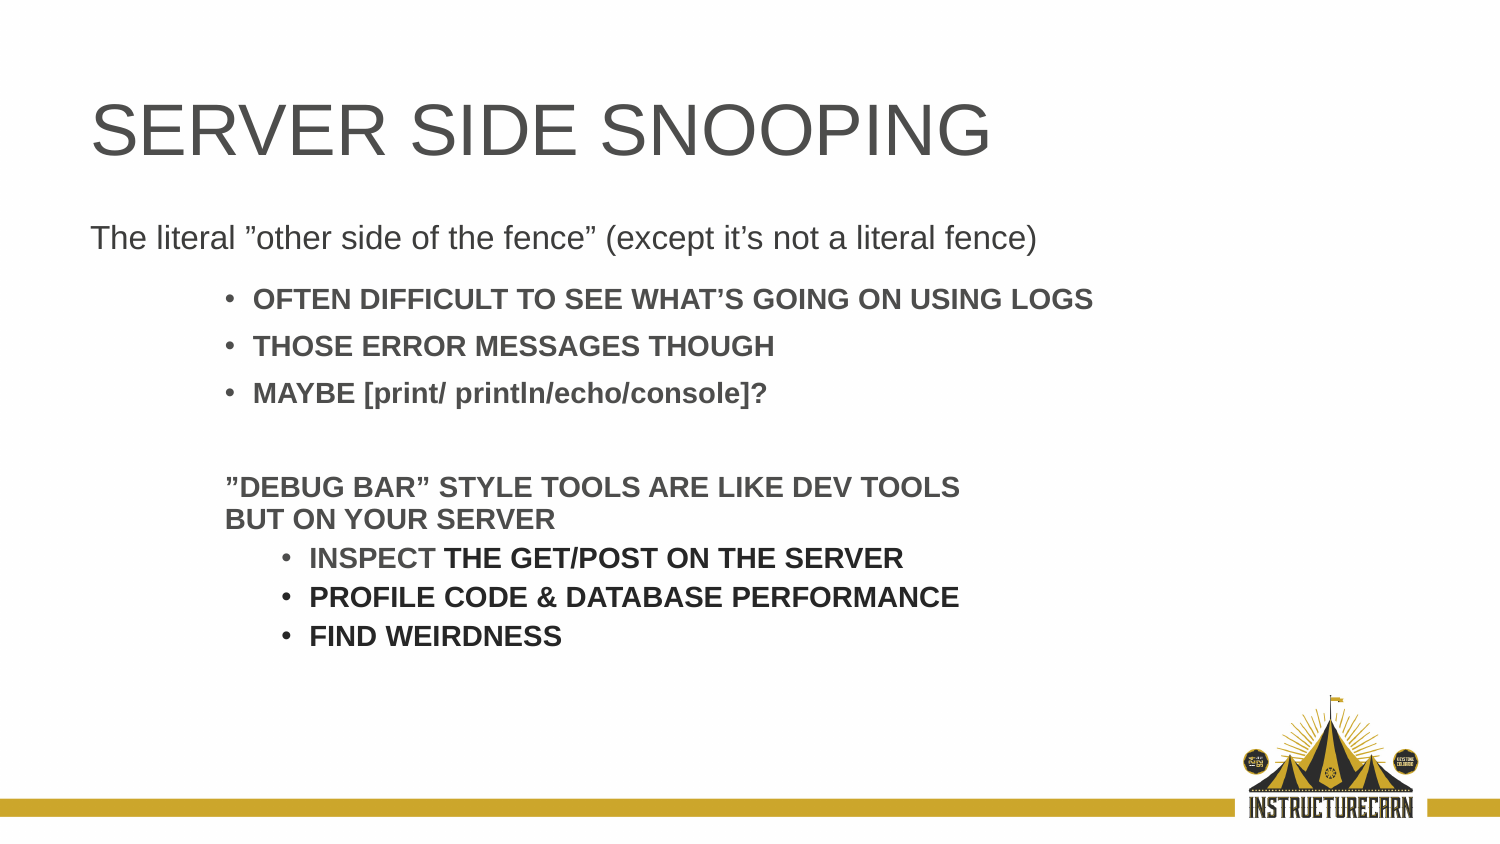

# SERVER SIDE SNOOPING
The literal ”other side of the fence” (except it’s not a literal fence)
OFTEN DIFFICULT TO SEE WHAT’S GOING ON USING LOGS
THOSE ERROR MESSAGES THOUGH
MAYBE [print/ println/echo/console]?

”DEBUG BAR” STYLE TOOLS ARE LIKE DEV TOOLS
BUT ON YOUR SERVER
INSPECT THE GET/POST ON THE SERVER
PROFILE CODE & DATABASE PERFORMANCE
FIND WEIRDNESS